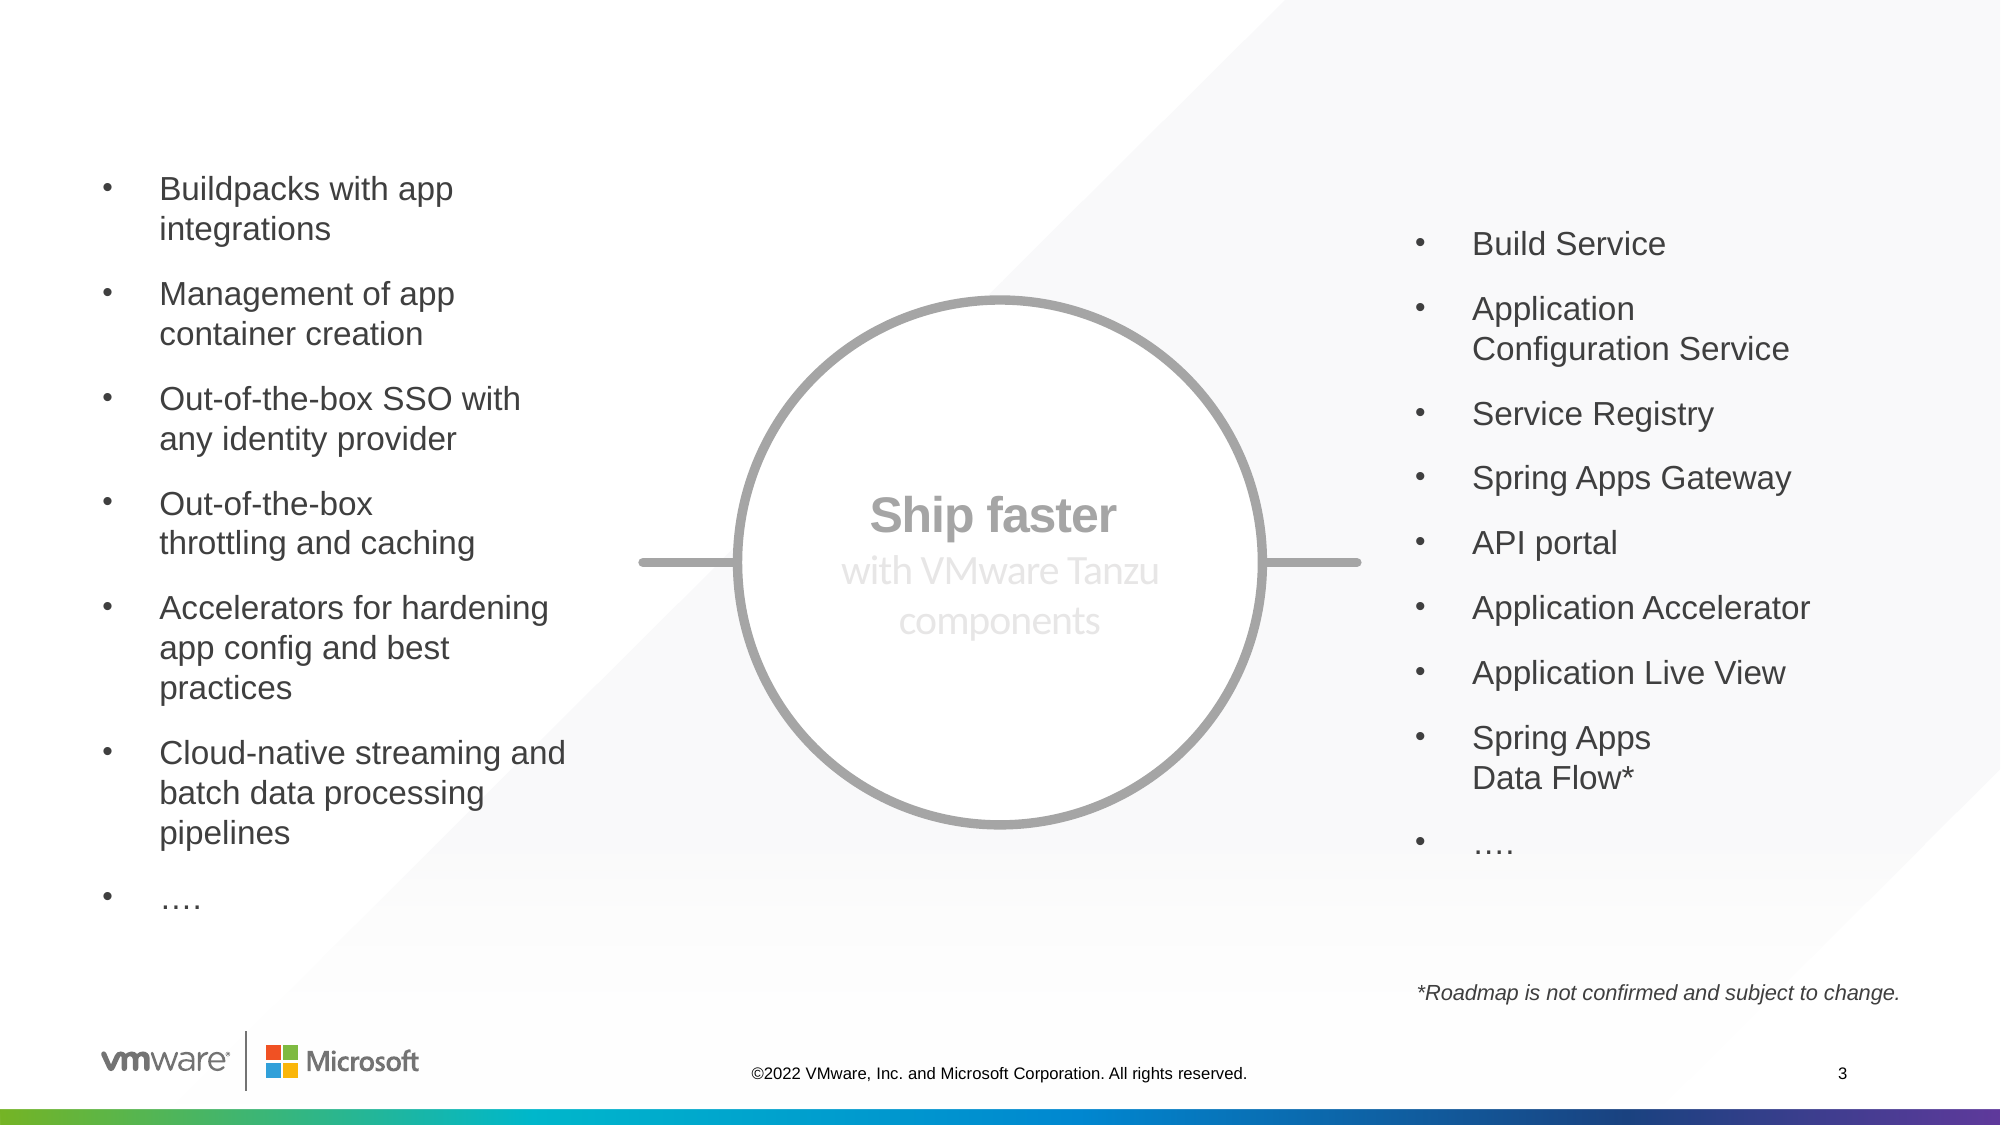

Buildpacks with app integrations
Management of app
container creation
Out-of-the-box SSO with
any identity provider
Out-of-the-box
throttling and caching
Accelerators for hardening
app config and best practices
Cloud-native streaming and
batch data processing pipelines
….
Build Service
Application
Configuration Service
Service Registry
Spring Apps Gateway
API portal
Application Accelerator
Application Live View
Spring Apps
Data Flow*
….

# Ship faster with VMware Tanzu components
*Roadmap is not confirmed and subject to change.
©2022 VMware, Inc. and Microsoft Corporation. All rights reserved.
3